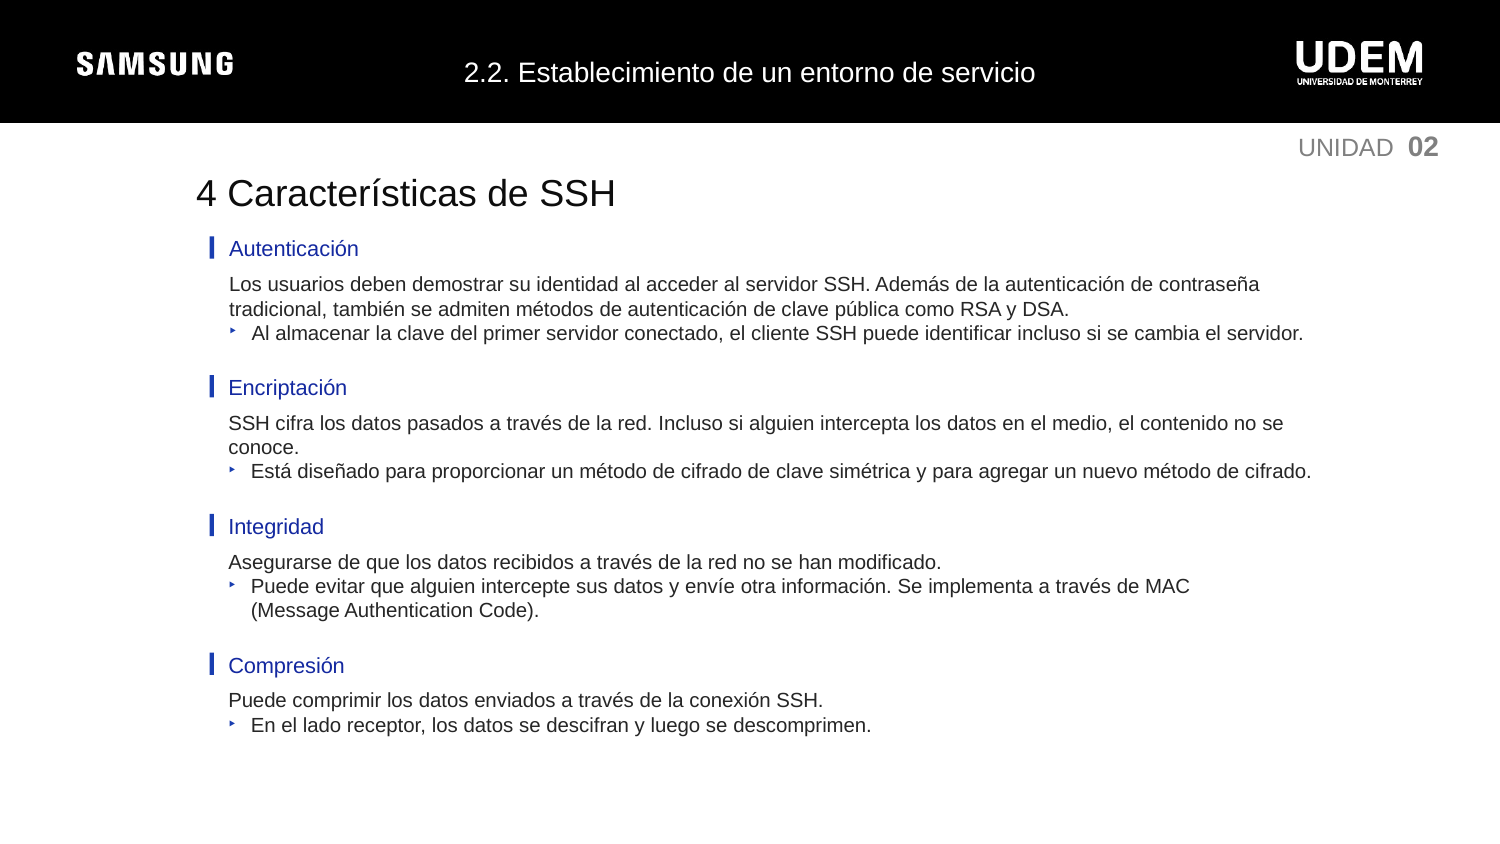

2.2. Establecimiento de un entorno de servicio
UNIDAD  02

4 Características de SSH
Autenticación

Los usuarios deben demostrar su identidad al acceder al servidor SSH. Además de la autenticación de contraseña tradicional, también se admiten métodos de autenticación de clave pública como RSA y DSA.
Al almacenar la clave del primer servidor conectado, el cliente SSH puede identificar incluso si se cambia el servidor.
Encriptación

SSH cifra los datos pasados a través de la red. Incluso si alguien intercepta los datos en el medio, el contenido no se conoce.
Está diseñado para proporcionar un método de cifrado de clave simétrica y para agregar un nuevo método de cifrado.
Integridad

Asegurarse de que los datos recibidos a través de la red no se han modificado.
Puede evitar que alguien intercepte sus datos y envíe otra información. Se implementa a través de MAC (Message Authentication Code).
Compresión

Puede comprimir los datos enviados a través de la conexión SSH.
En el lado receptor, los datos se descifran y luego se descomprimen.